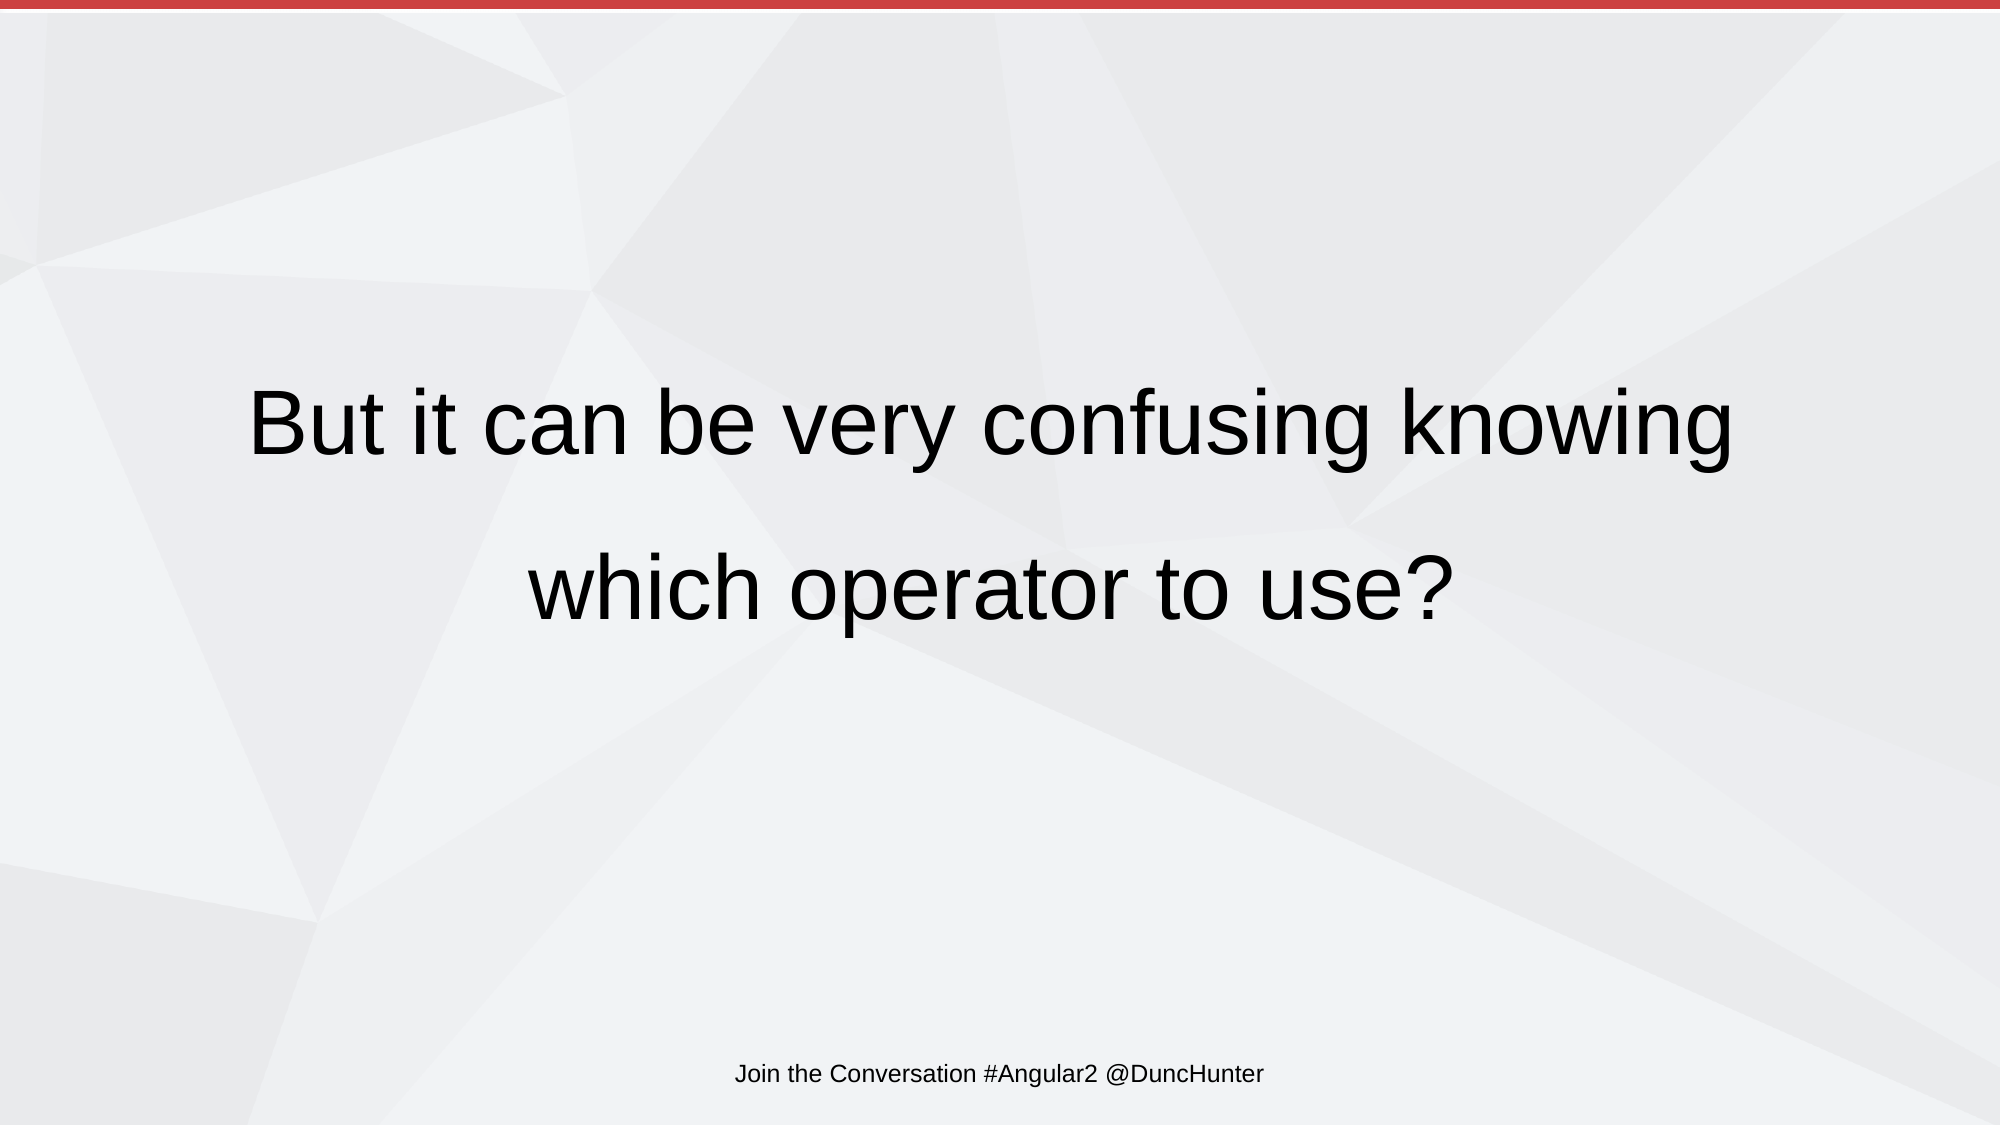

#
But it can be very confusing knowing which operator to use?
Join the Conversation #Angular2 @DuncHunter